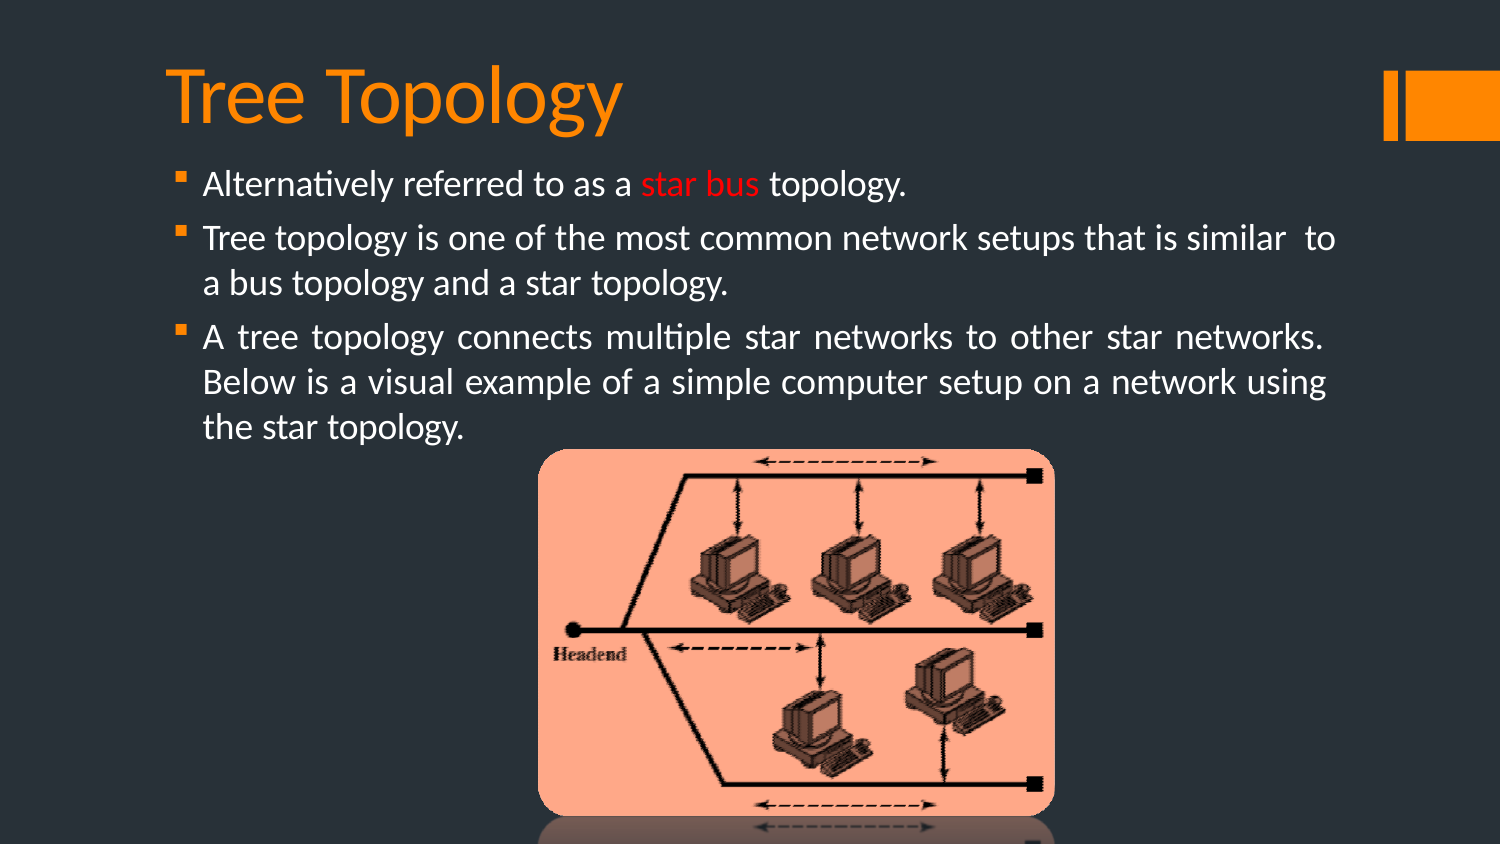

# Tree Topology
Alternatively referred to as a star bus topology.
Tree topology is one of the most common network setups that is similar  to a bus topology and a star topology.
A tree topology connects multiple star networks to other star networks.  Below is a visual example of a simple computer setup on a network using  the star topology.